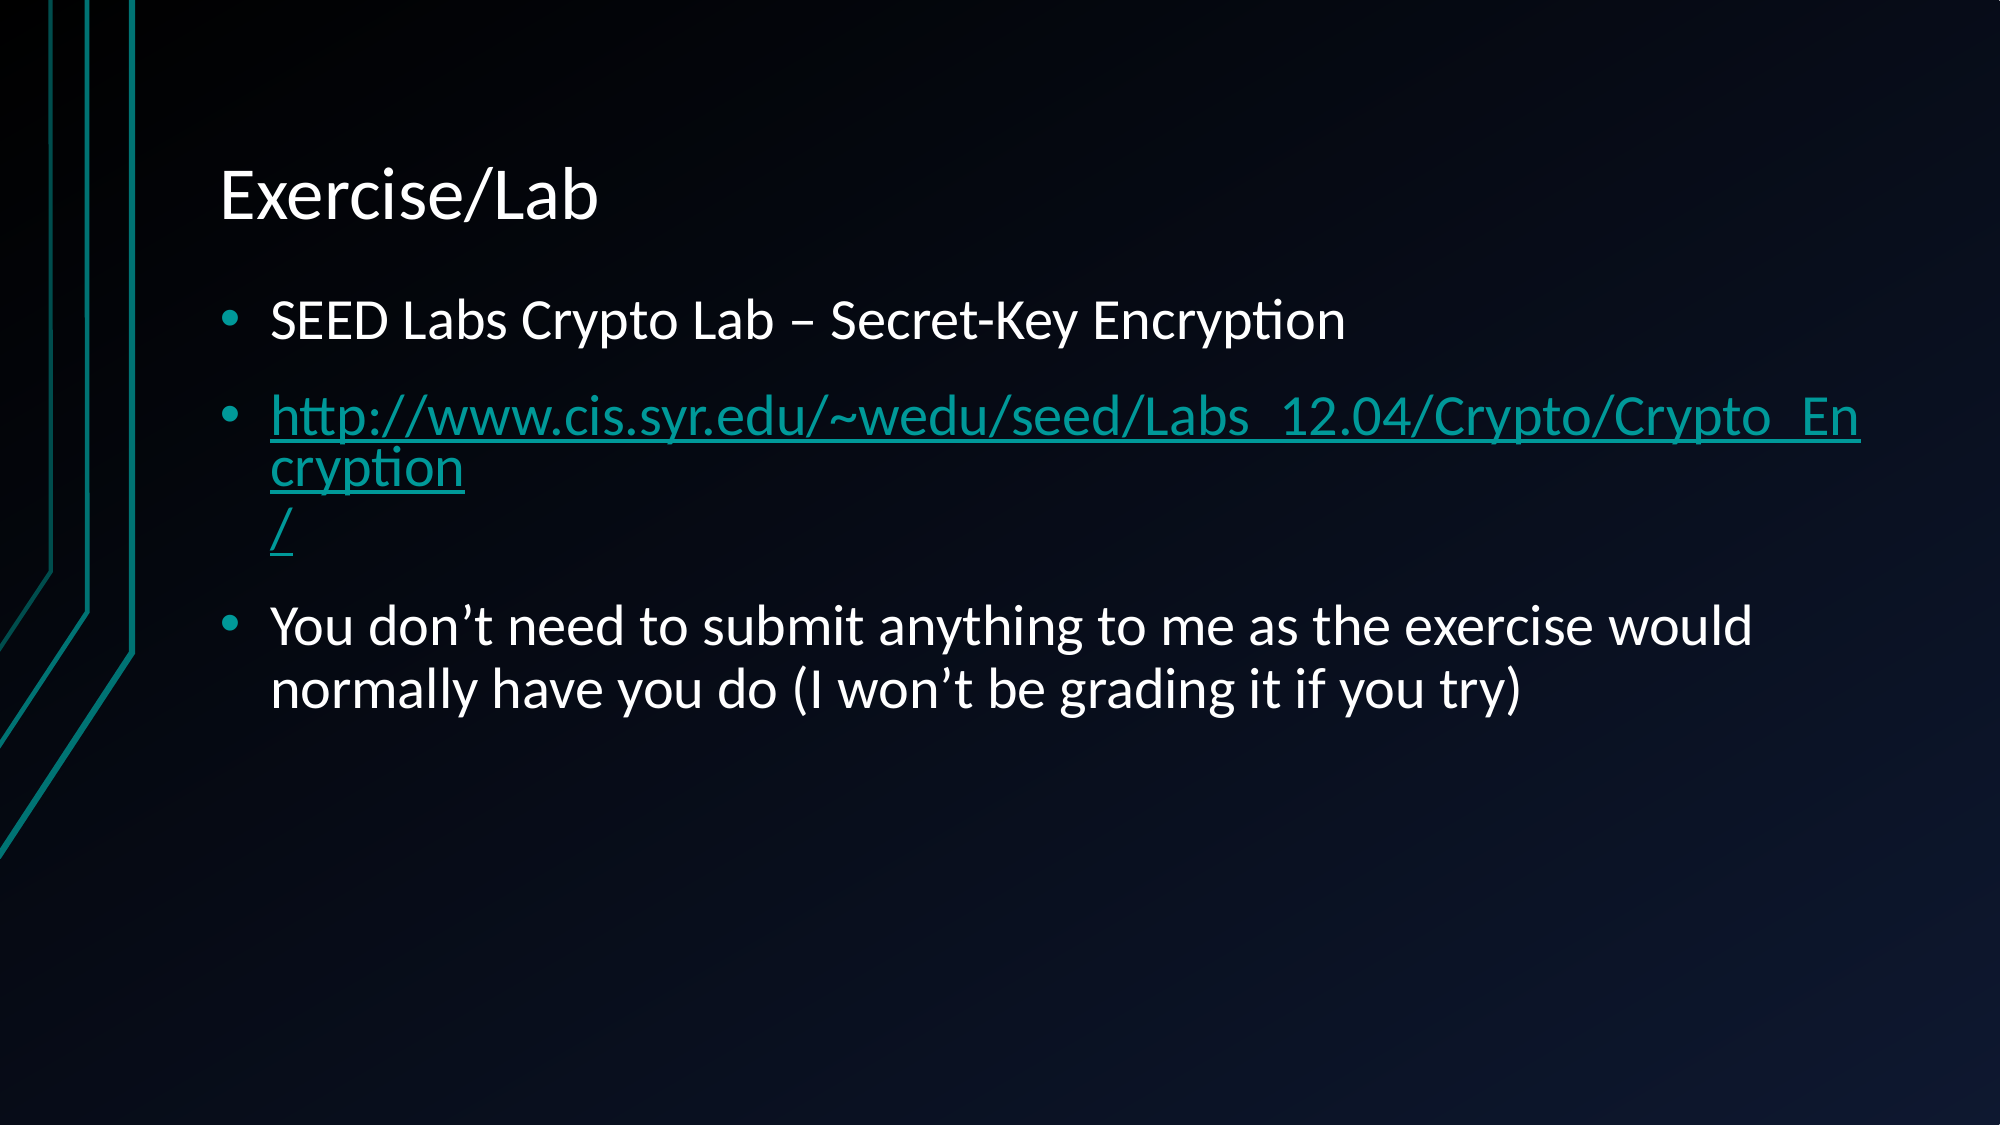

# Exercise/Lab
SEED Labs Crypto Lab – Secret-Key Encryption
http://www.cis.syr.edu/~wedu/seed/Labs_12.04/Crypto/Crypto_Encryption/
You don’t need to submit anything to me as the exercise would normally have you do (I won’t be grading it if you try)